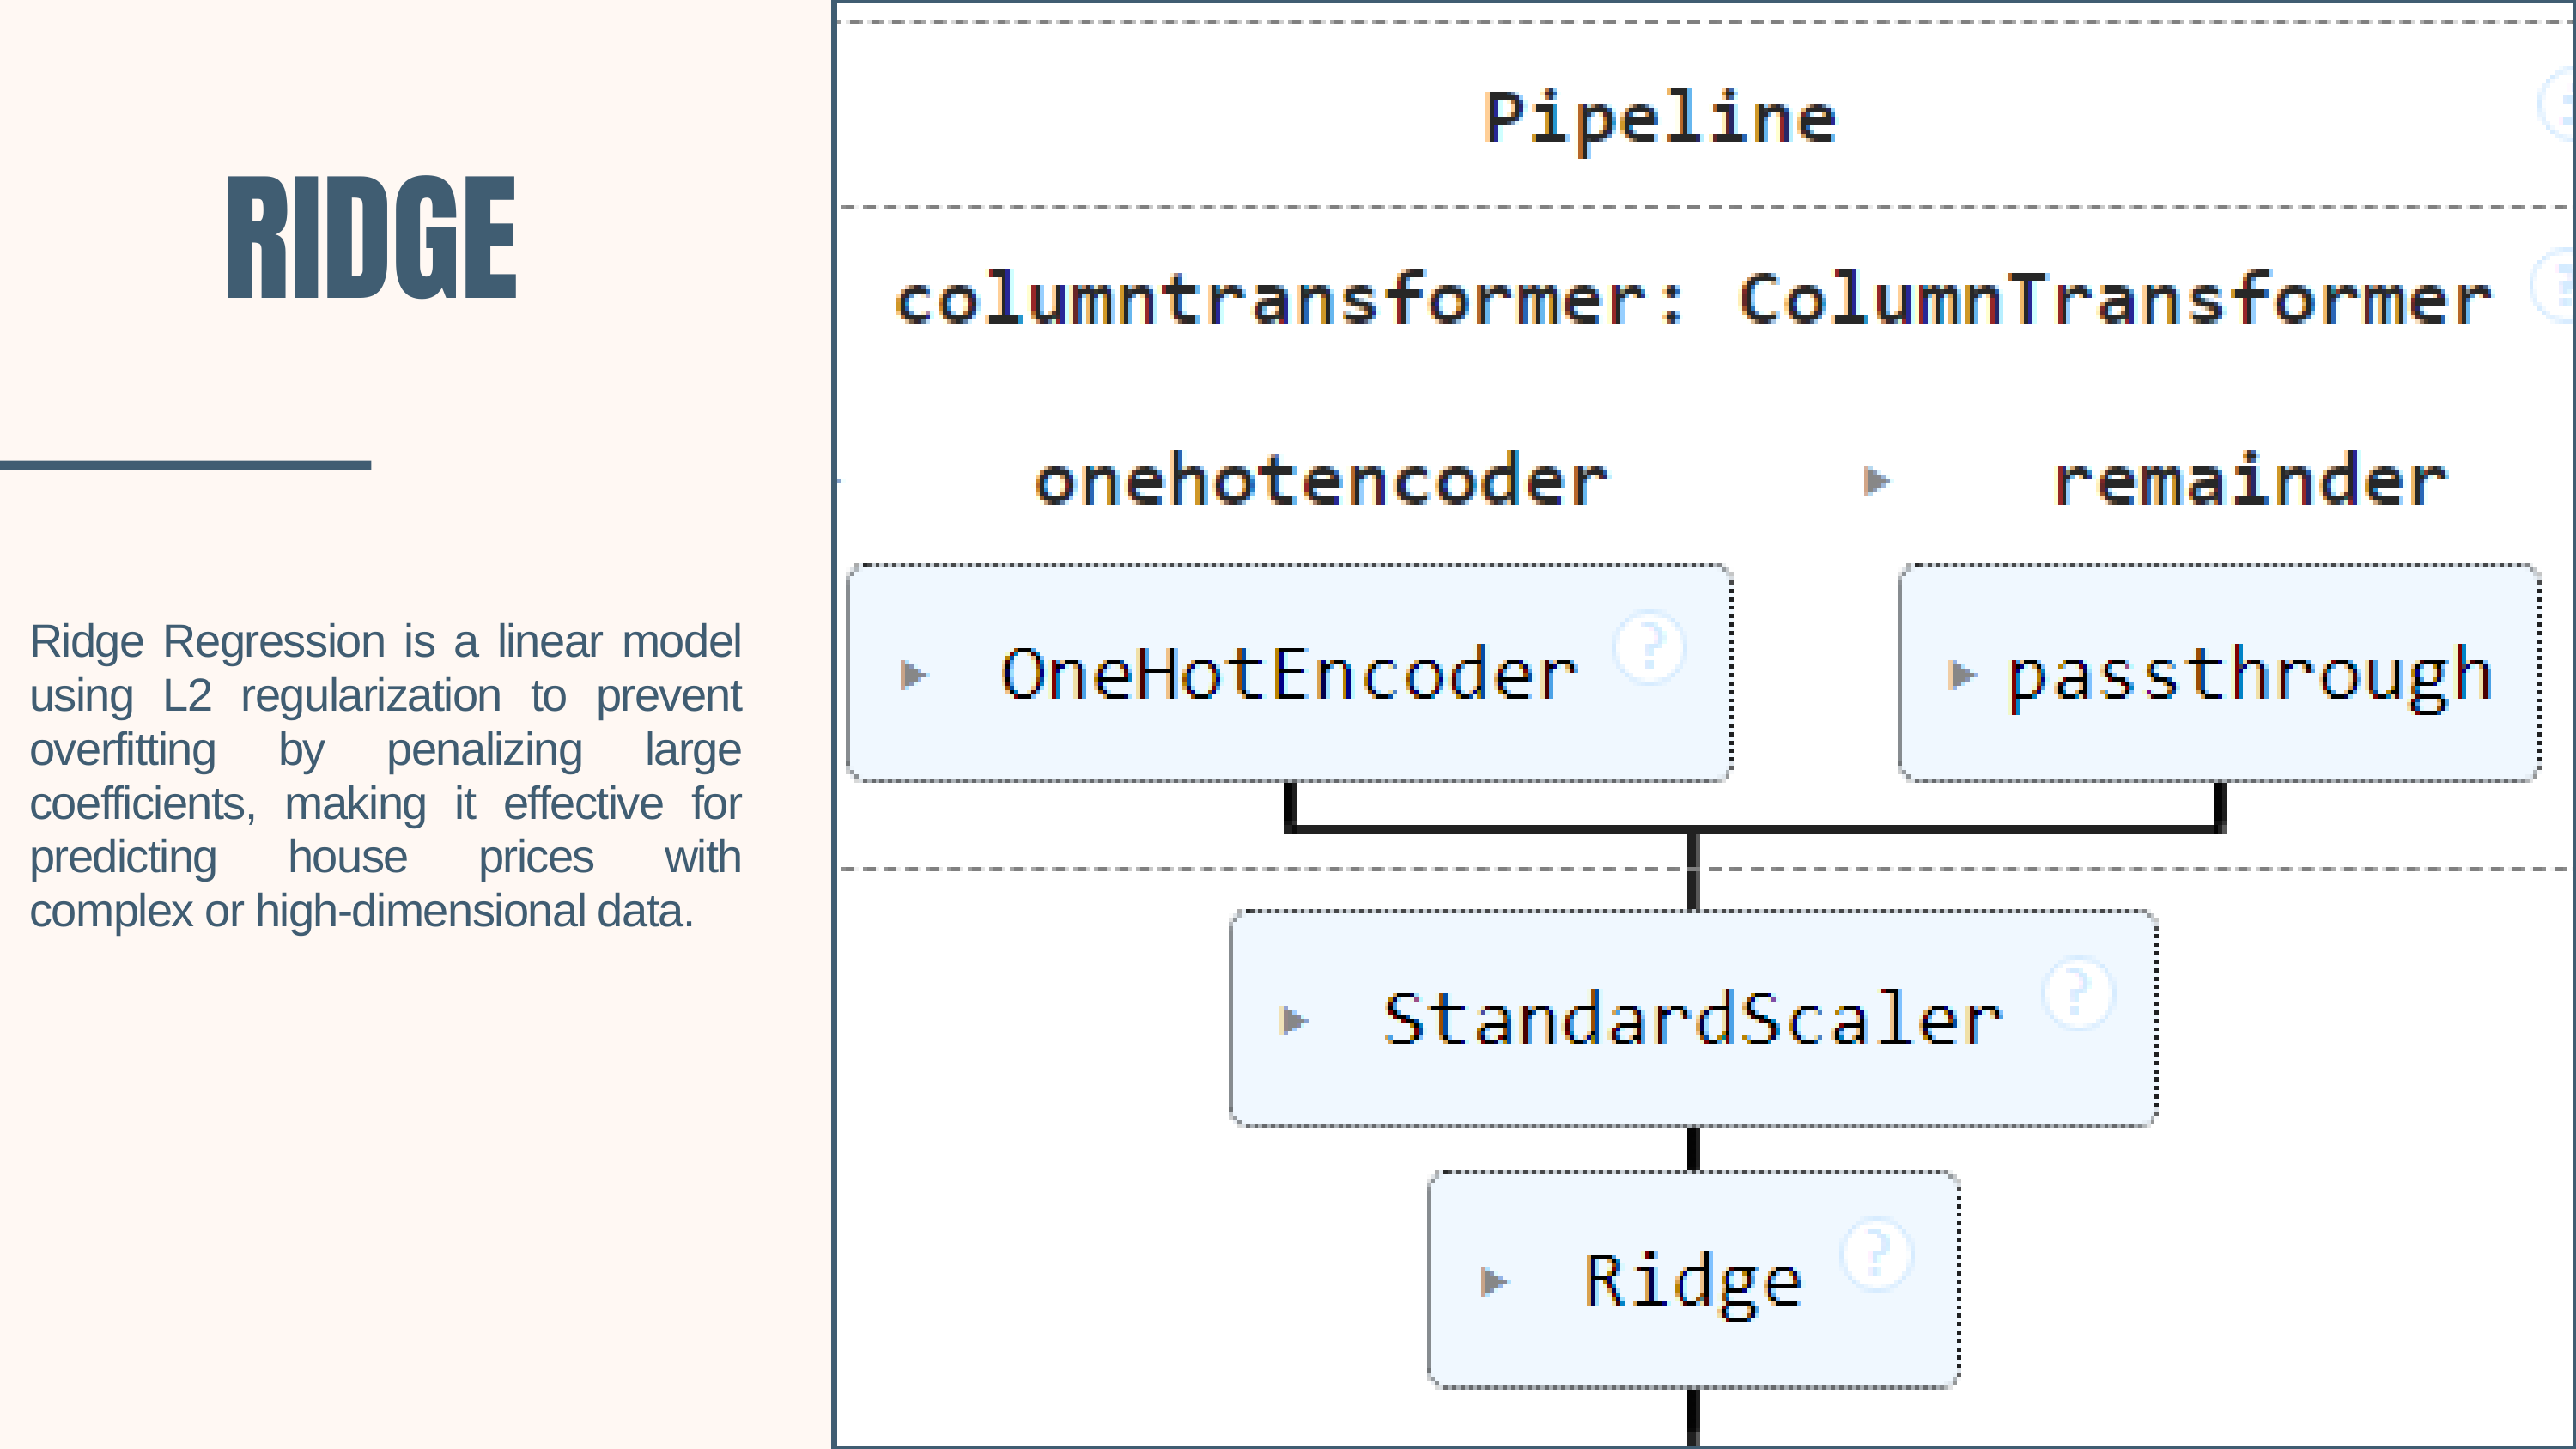

RIDGE

Ridge Regression is a linear model using L2 regularization to prevent overfitting by penalizing large coefficients, making it effective for predicting house prices with complex or high-dimensional data.